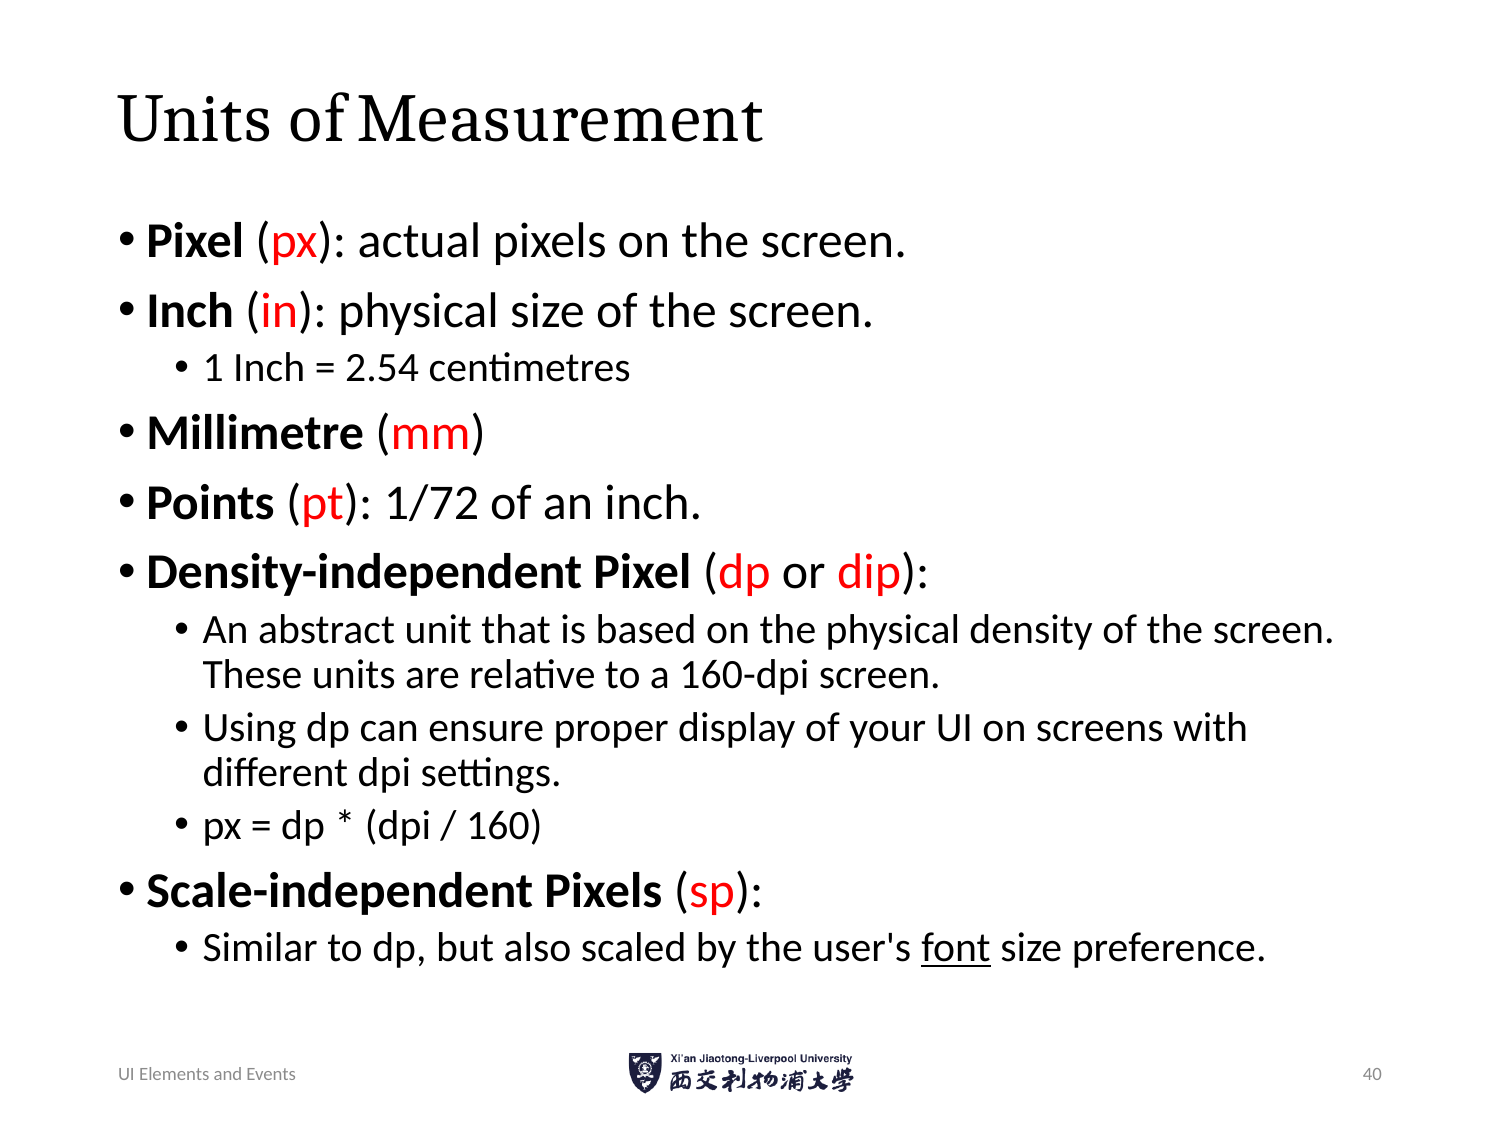

# Units of Measurement
Pixel (px): actual pixels on the screen.
Inch (in): physical size of the screen.
1 Inch = 2.54 centimetres
Millimetre (mm)
Points (pt): 1/72 of an inch.
Density-independent Pixel (dp or dip):
An abstract unit that is based on the physical density of the screen. These units are relative to a 160-dpi screen.
Using dp can ensure proper display of your UI on screens with different dpi settings.
px = dp * (dpi / 160)
Scale-independent Pixels (sp):
Similar to dp, but also scaled by the user's font size preference.

UI Elements and Events
40